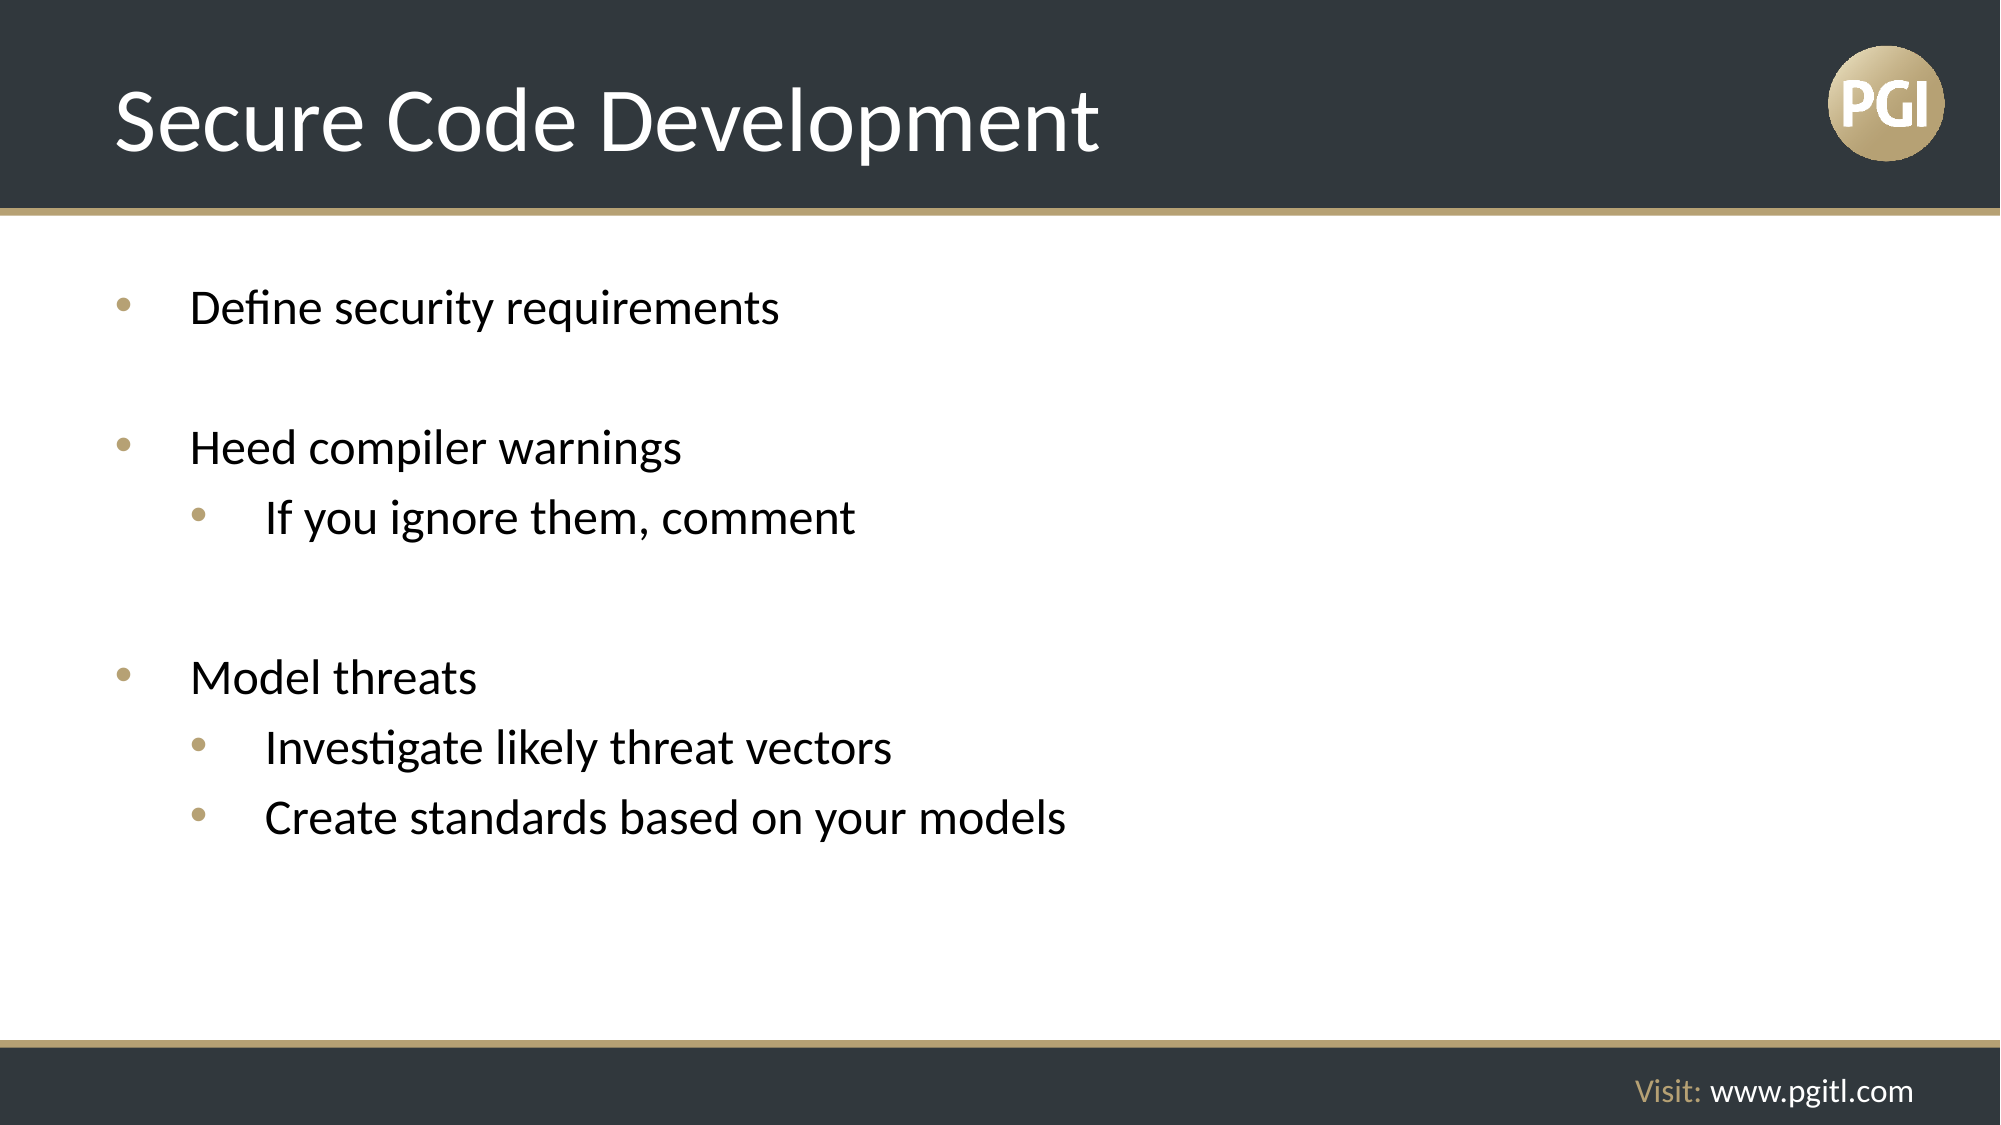

# Secure Code Development
Define security requirements

Heed compiler warnings
If you ignore them, comment

Model threats
Investigate likely threat vectors
Create standards based on your models